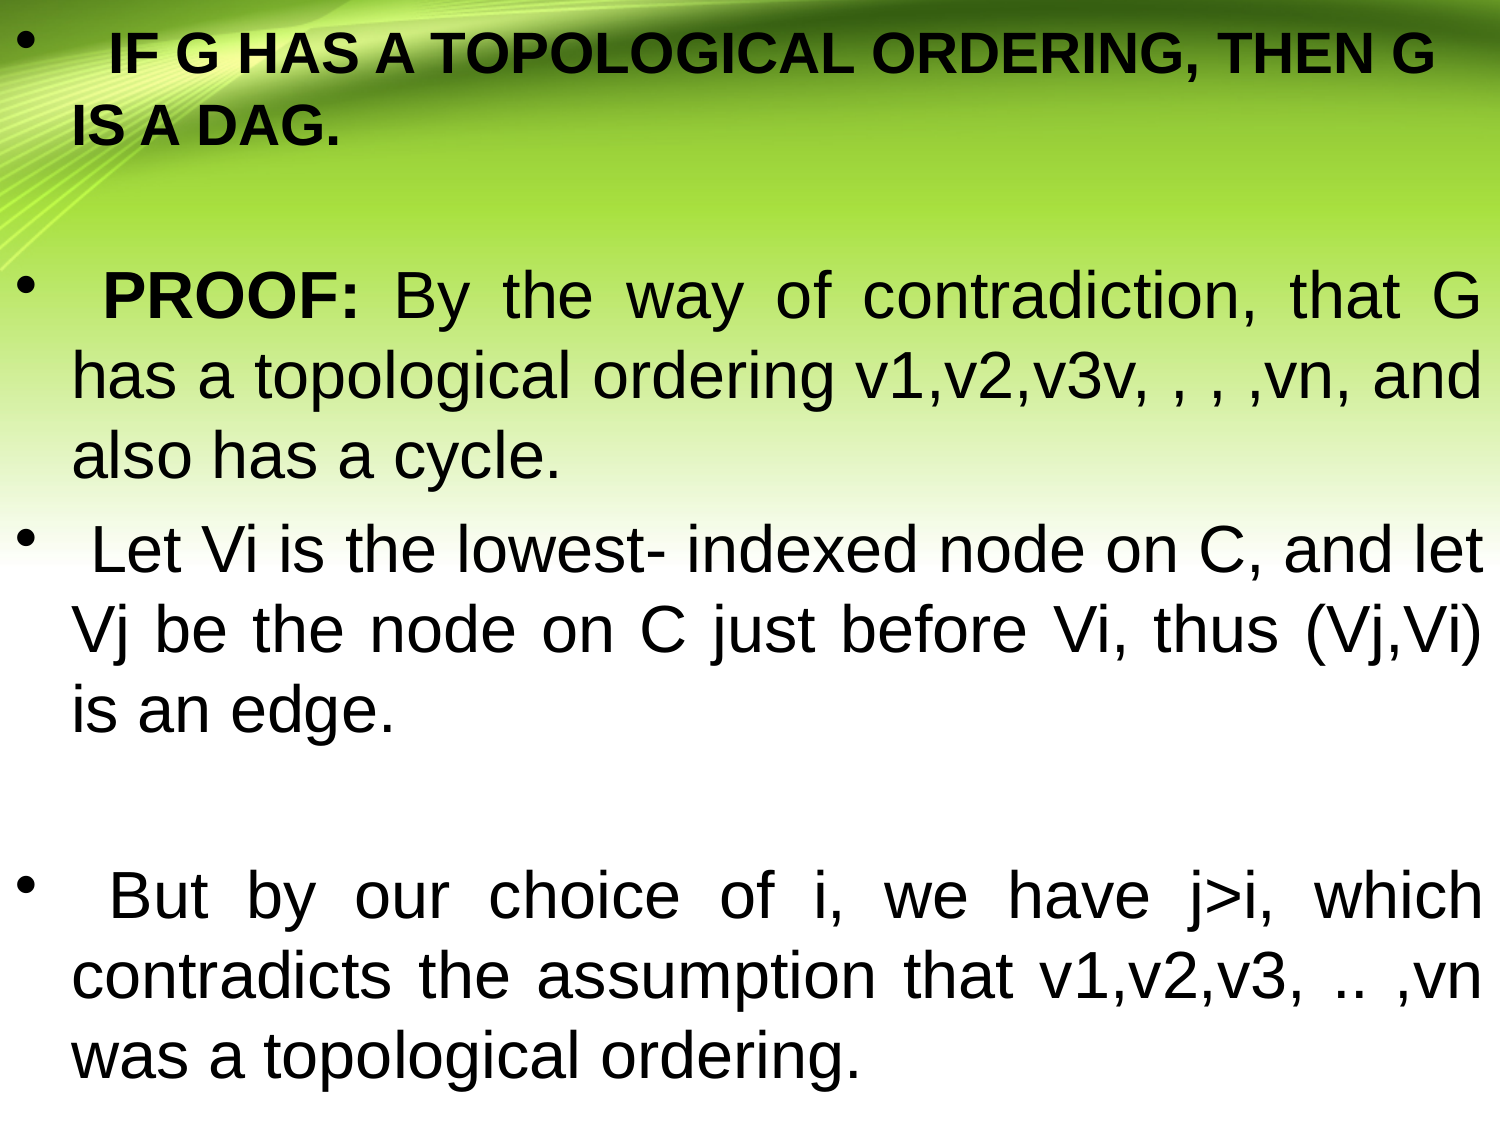

IF G HAS A TOPOLOGICAL ORDERING, THEN G IS A DAG.

 PROOF: By the way of contradiction, that G has a topological ordering v1,v2,v3v, , , ,vn, and also has a cycle.
 Let Vi is the lowest- indexed node on C, and let Vj be the node on C just before Vi, thus (Vj,Vi) is an edge.

 But by our choice of i, we have j>i, which contradicts the assumption that v1,v2,v3, .. ,vn was a topological ordering.